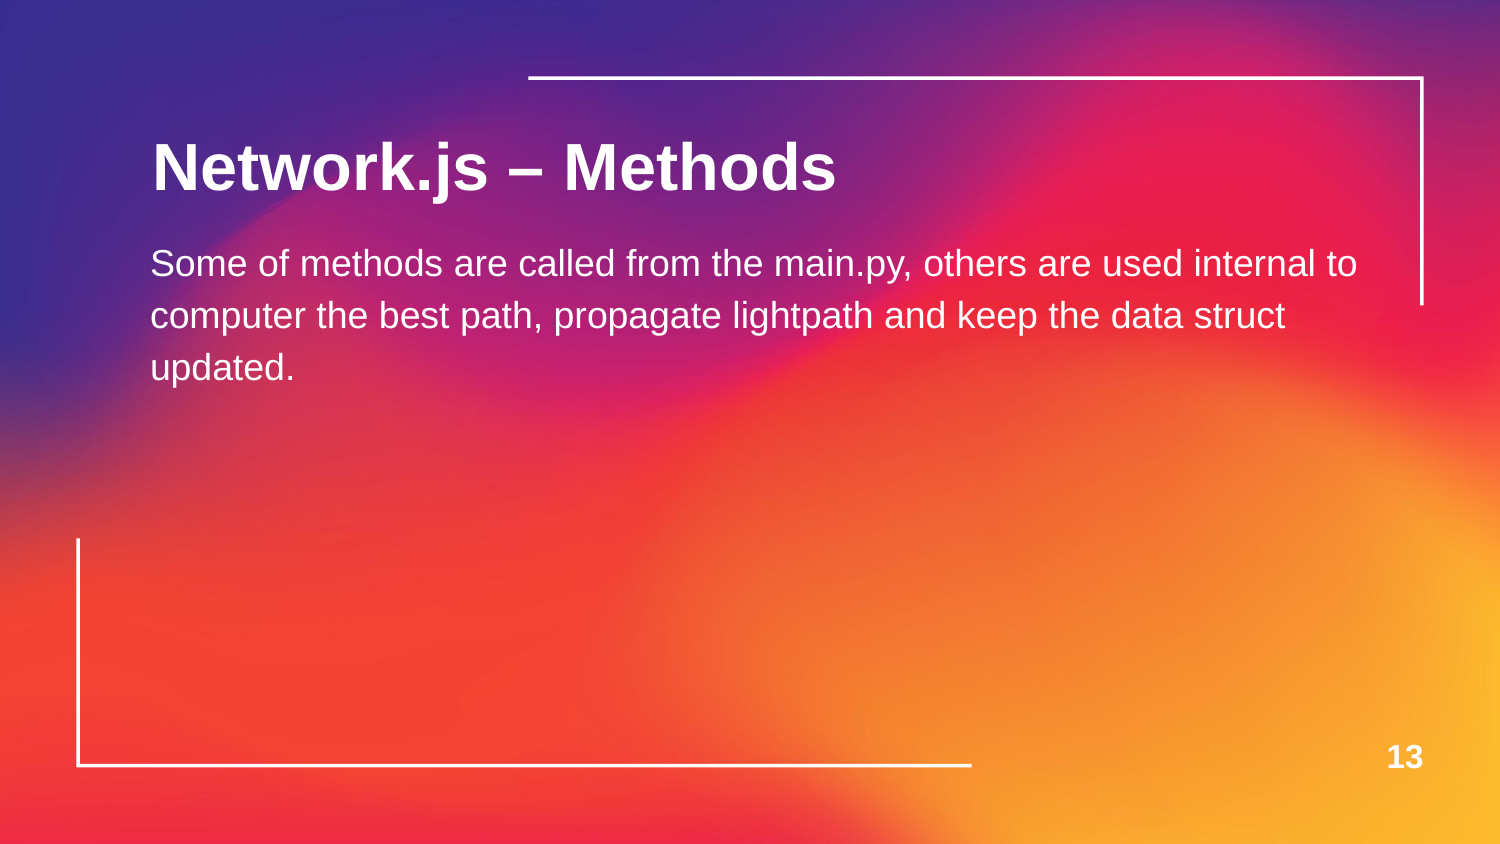

# Network.js – Methods
Some of methods are called from the main.py, others are used internal to computer the best path, propagate lightpath and keep the data struct updated.
13